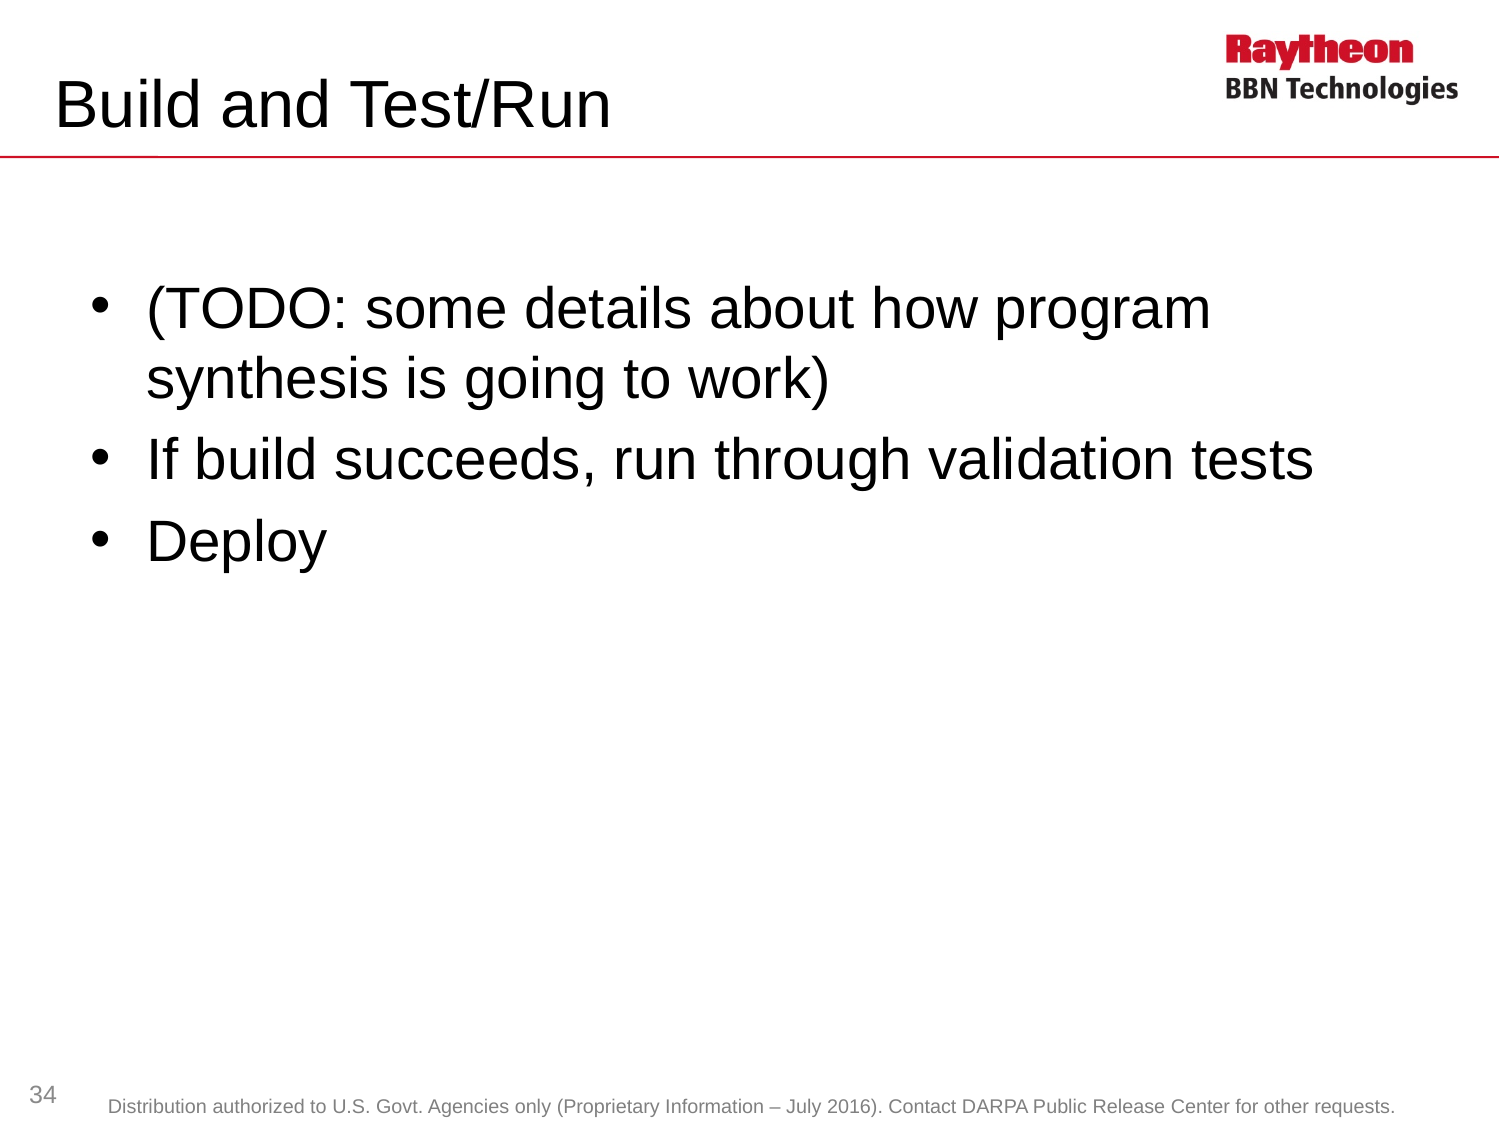

# Build and Test/Run
(TODO: some details about how program synthesis is going to work)
If build succeeds, run through validation tests
Deploy
34